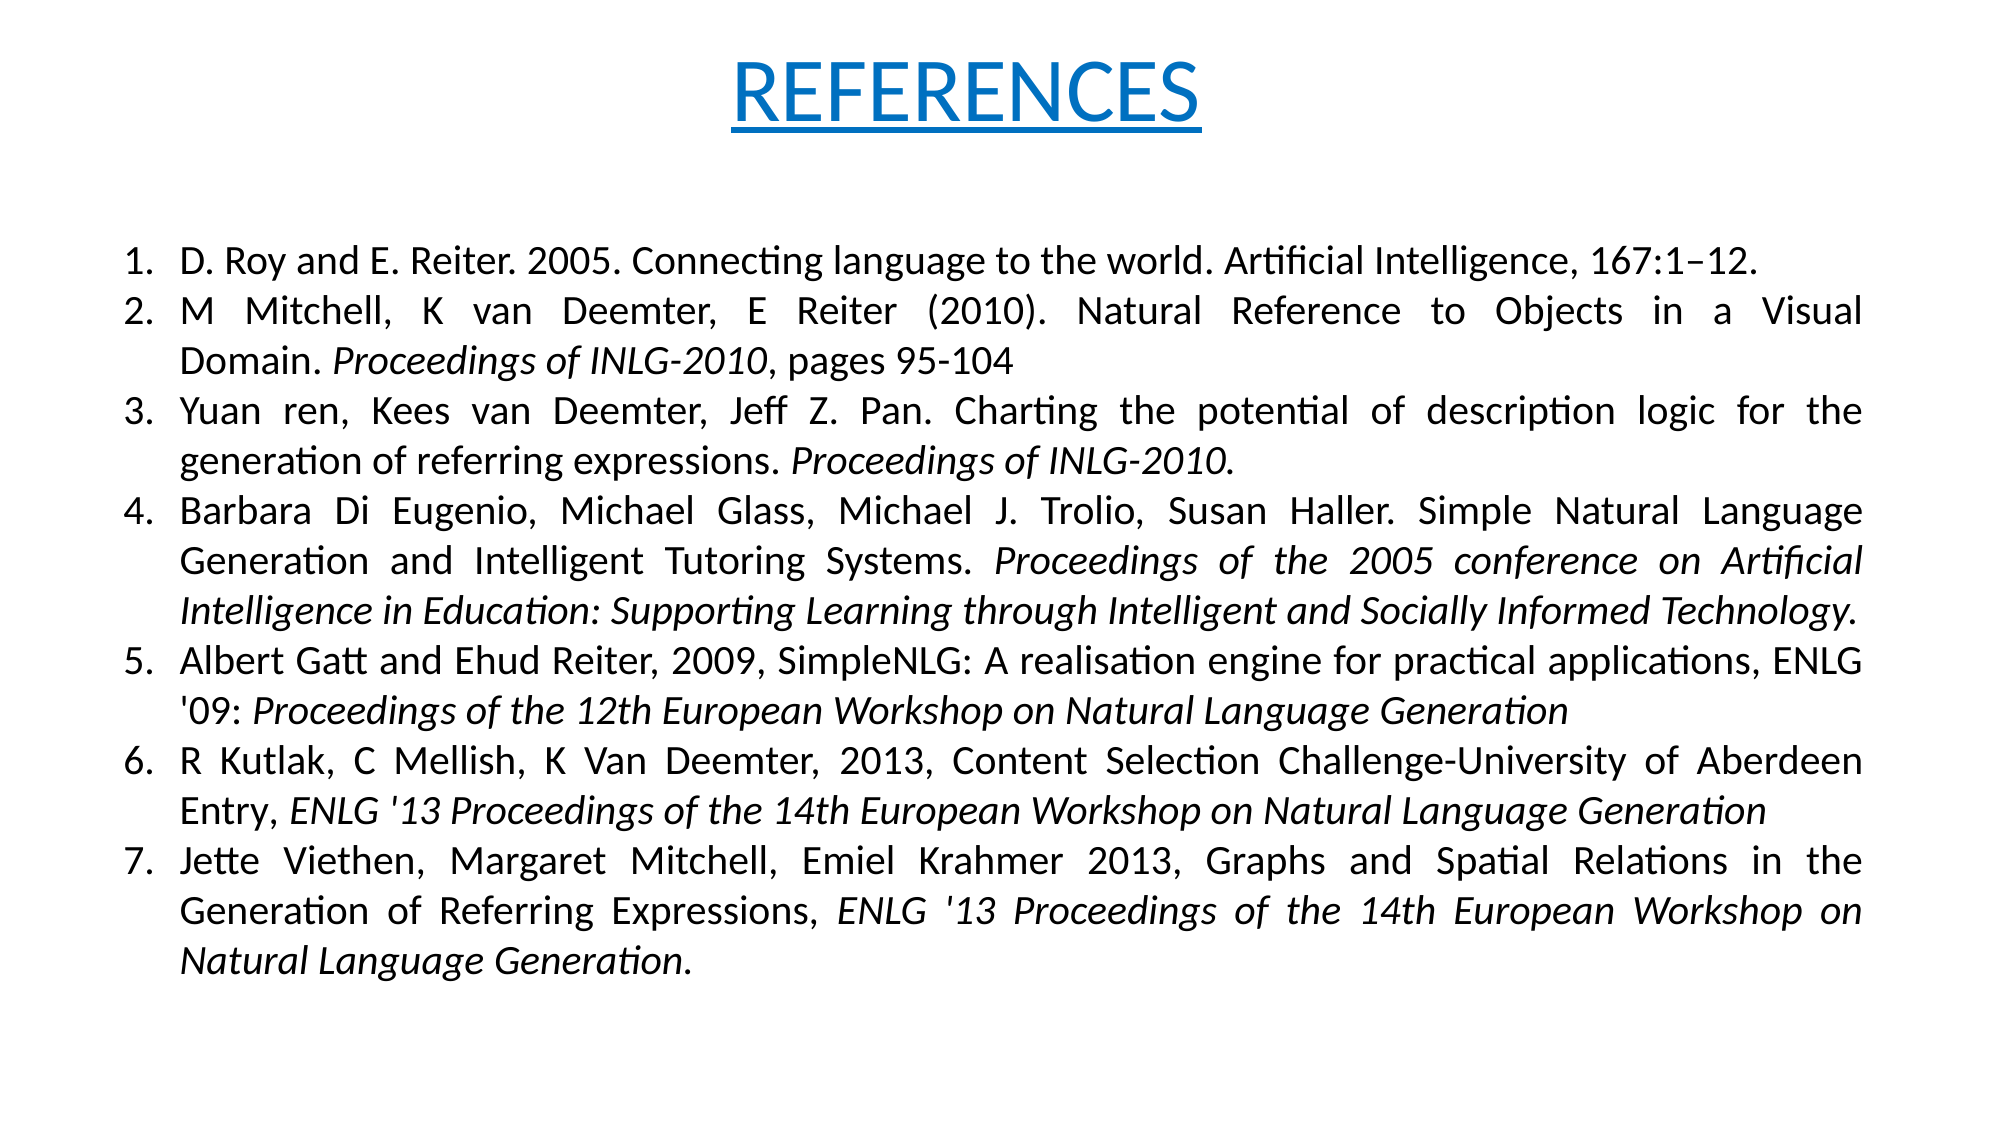

REFERENCES
D. Roy and E. Reiter. 2005. Connecting language to the world. Artificial Intelligence, 167:1–12.
M Mitchell, K van Deemter, E Reiter (2010). Natural Reference to Objects in a Visual Domain. Proceedings of INLG-2010, pages 95-104
Yuan ren, Kees van Deemter, Jeff Z. Pan. Charting the potential of description logic for the generation of referring expressions. Proceedings of INLG-2010.
Barbara Di Eugenio, Michael Glass, Michael J. Trolio, Susan Haller. Simple Natural Language Generation and Intelligent Tutoring Systems. Proceedings of the 2005 conference on Artificial Intelligence in Education: Supporting Learning through Intelligent and Socially Informed Technology.
Albert Gatt and Ehud Reiter, 2009, SimpleNLG: A realisation engine for practical applications, ENLG '09: Proceedings of the 12th European Workshop on Natural Language Generation
R Kutlak, C Mellish, K Van Deemter, 2013, Content Selection Challenge-University of Aberdeen Entry, ENLG '13 Proceedings of the 14th European Workshop on Natural Language Generation
Jette Viethen, Margaret Mitchell, Emiel Krahmer 2013, Graphs and Spatial Relations in the Generation of Referring Expressions, ENLG '13 Proceedings of the 14th European Workshop on Natural Language Generation.